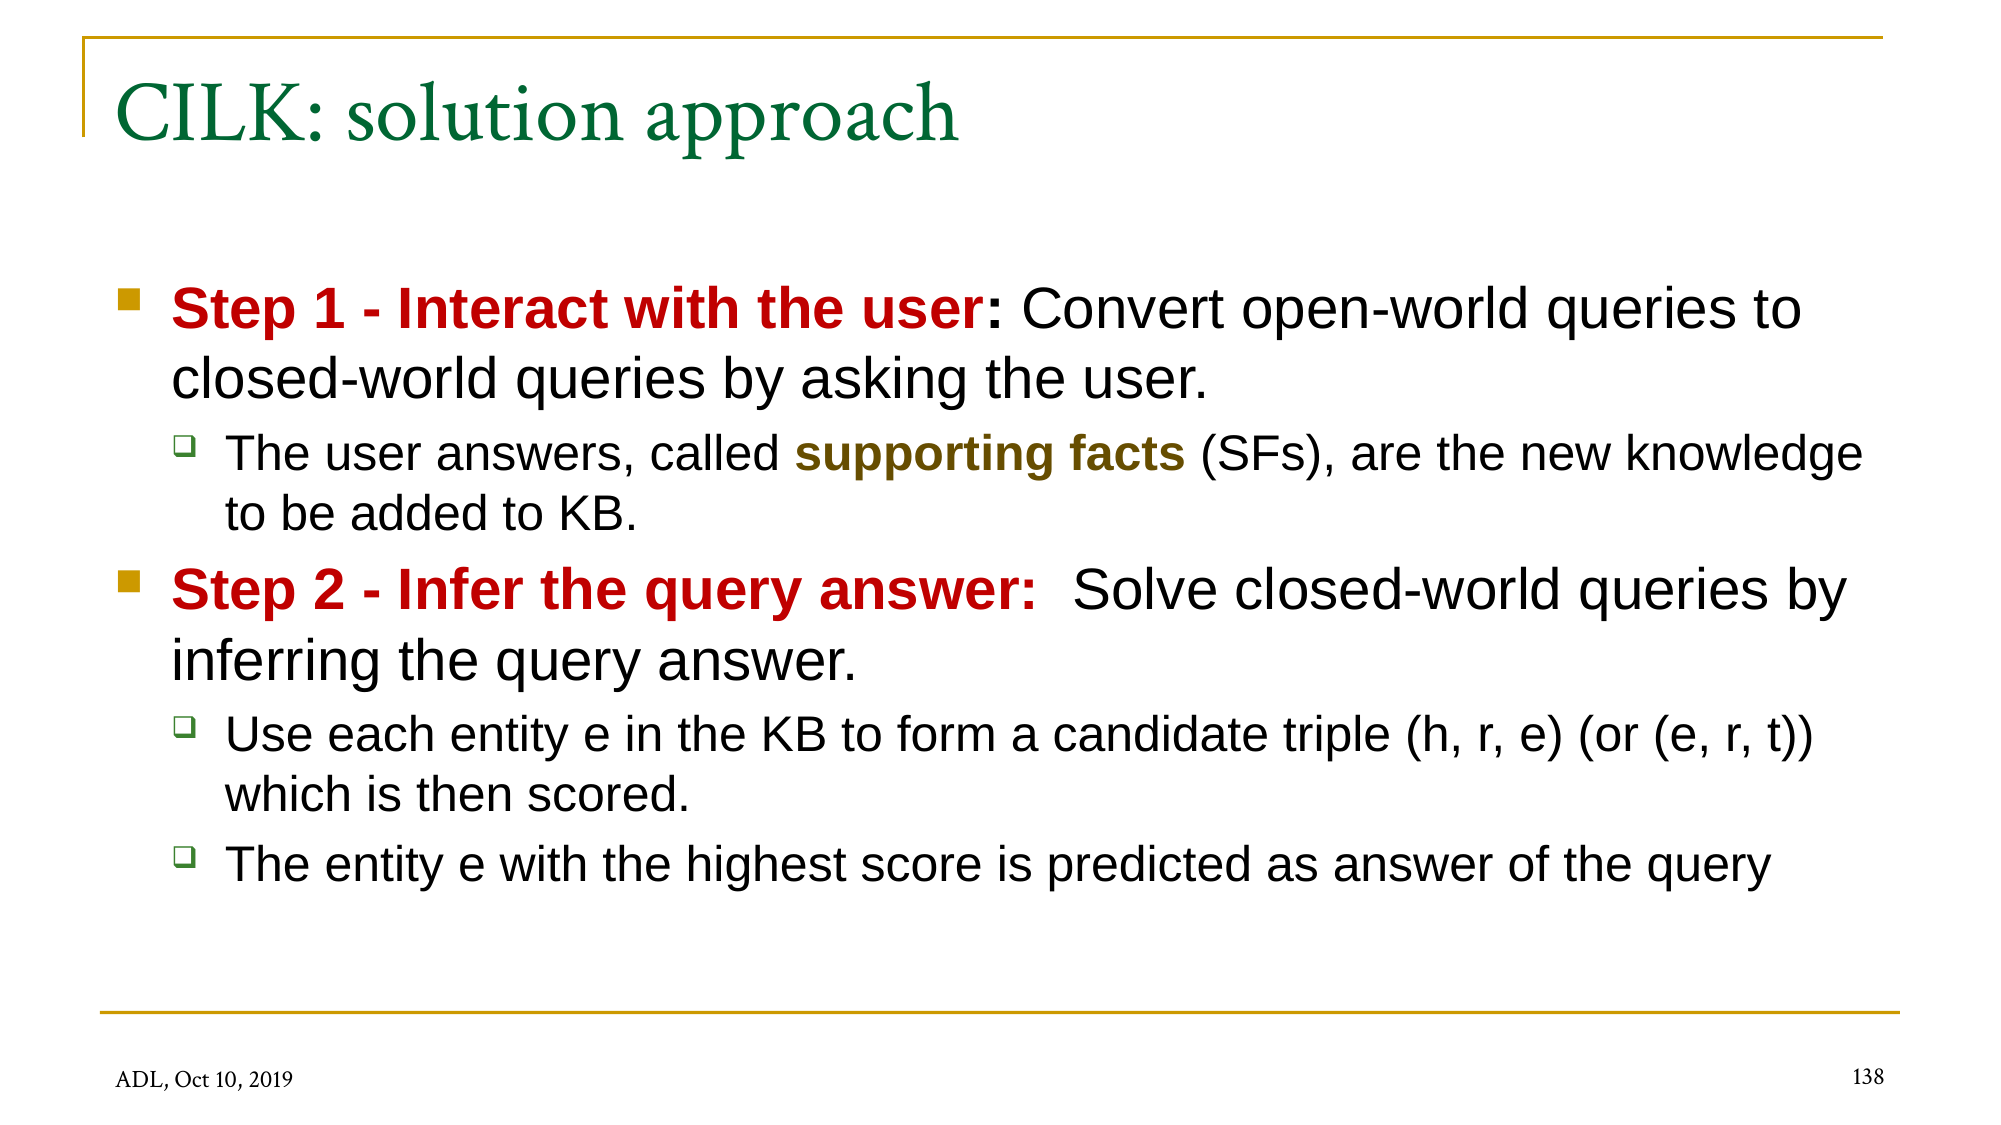

# CILK: solution approach
Step 1 - Interact with the user: Convert open-world queries to closed-world queries by asking the user.
The user answers, called supporting facts (SFs), are the new knowledge to be added to KB.
Step 2 - Infer the query answer:  Solve closed-world queries by inferring the query answer.
Use each entity e in the KB to form a candidate triple (h, r, e) (or (e, r, t)) which is then scored.
The entity e with the highest score is predicted as answer of the query

138
ADL, Oct 10, 2019